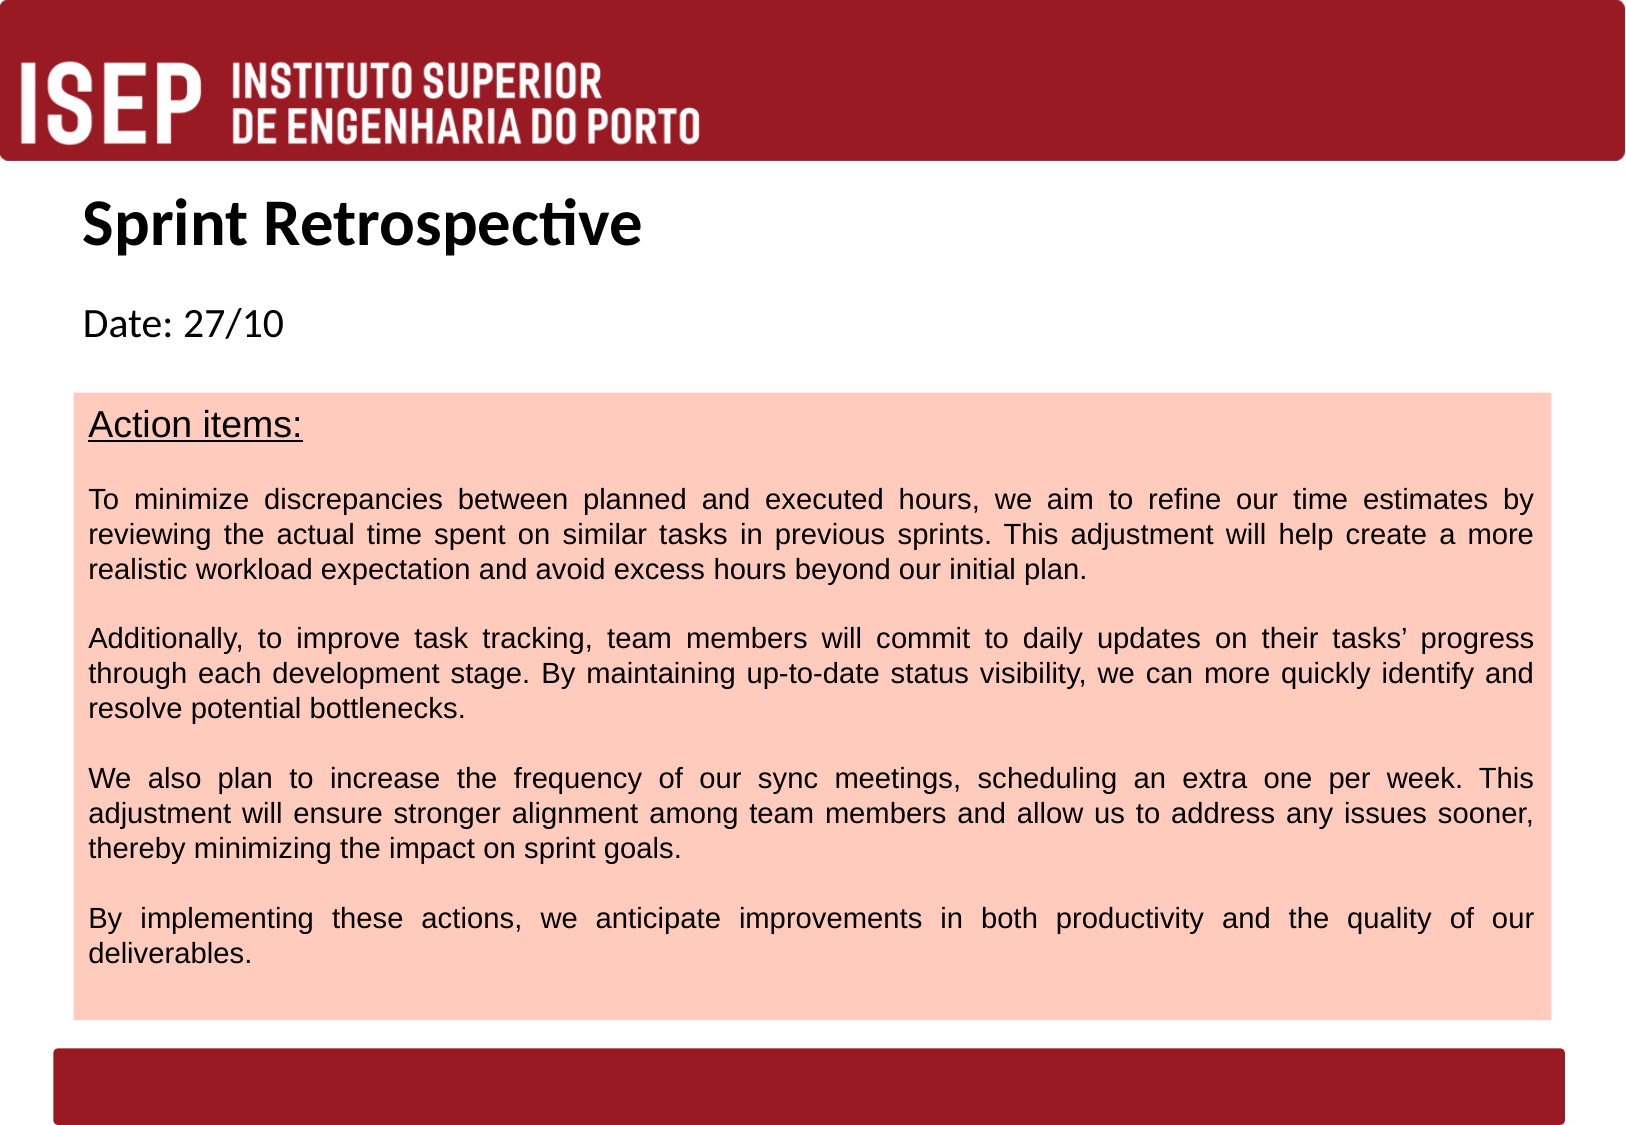

# Sprint Retrospective
Date: 27/10

Action items:

To minimize discrepancies between planned and executed hours, we aim to refine our time estimates by reviewing the actual time spent on similar tasks in previous sprints. This adjustment will help create a more realistic workload expectation and avoid excess hours beyond our initial plan.

Additionally, to improve task tracking, team members will commit to daily updates on their tasks’ progress through each development stage. By maintaining up-to-date status visibility, we can more quickly identify and resolve potential bottlenecks.

We also plan to increase the frequency of our sync meetings, scheduling an extra one per week. This adjustment will ensure stronger alignment among team members and allow us to address any issues sooner, thereby minimizing the impact on sprint goals.

By implementing these actions, we anticipate improvements in both productivity and the quality of our deliverables.